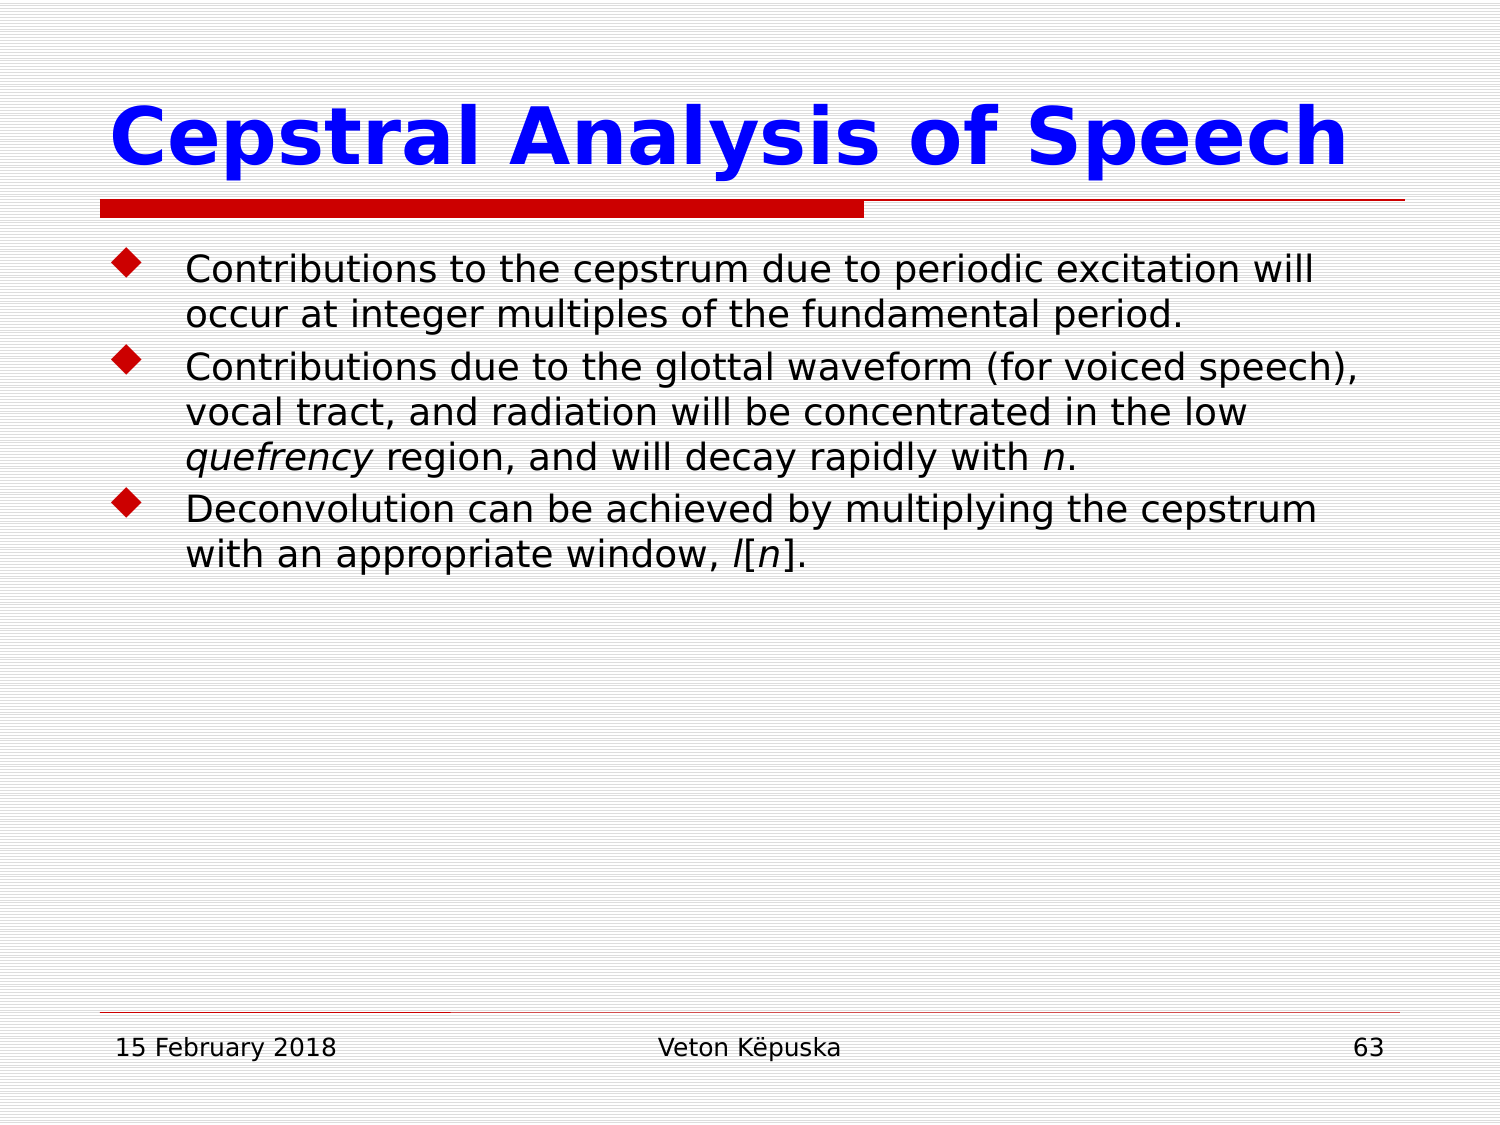

# Cepstral Analysis of Speech
Contributions to the cepstrum due to periodic excitation will occur at integer multiples of the fundamental period.
Contributions due to the glottal waveform (for voiced speech), vocal tract, and radiation will be concentrated in the low quefrency region, and will decay rapidly with n.
Deconvolution can be achieved by multiplying the cepstrum with an appropriate window, l[n].

15 February 2018
Veton Këpuska
63